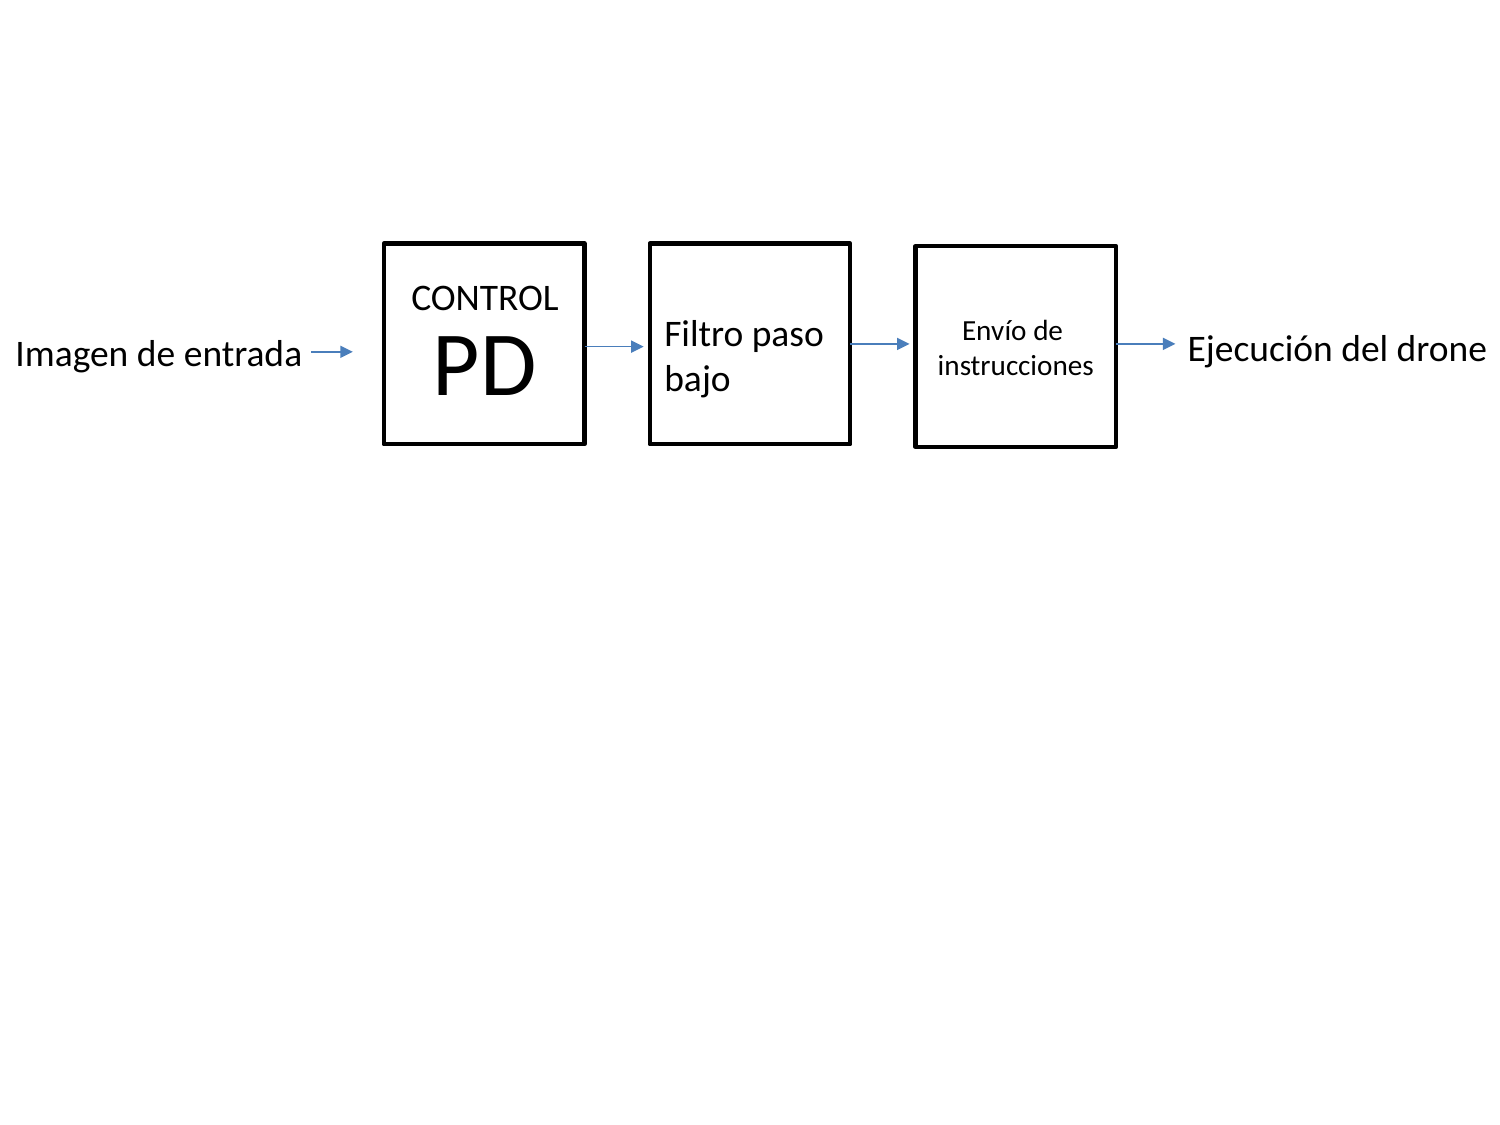

Envío de
instrucciones
CONTROL
PD
Filtro paso bajo
Ejecución del drone
Imagen de entrada